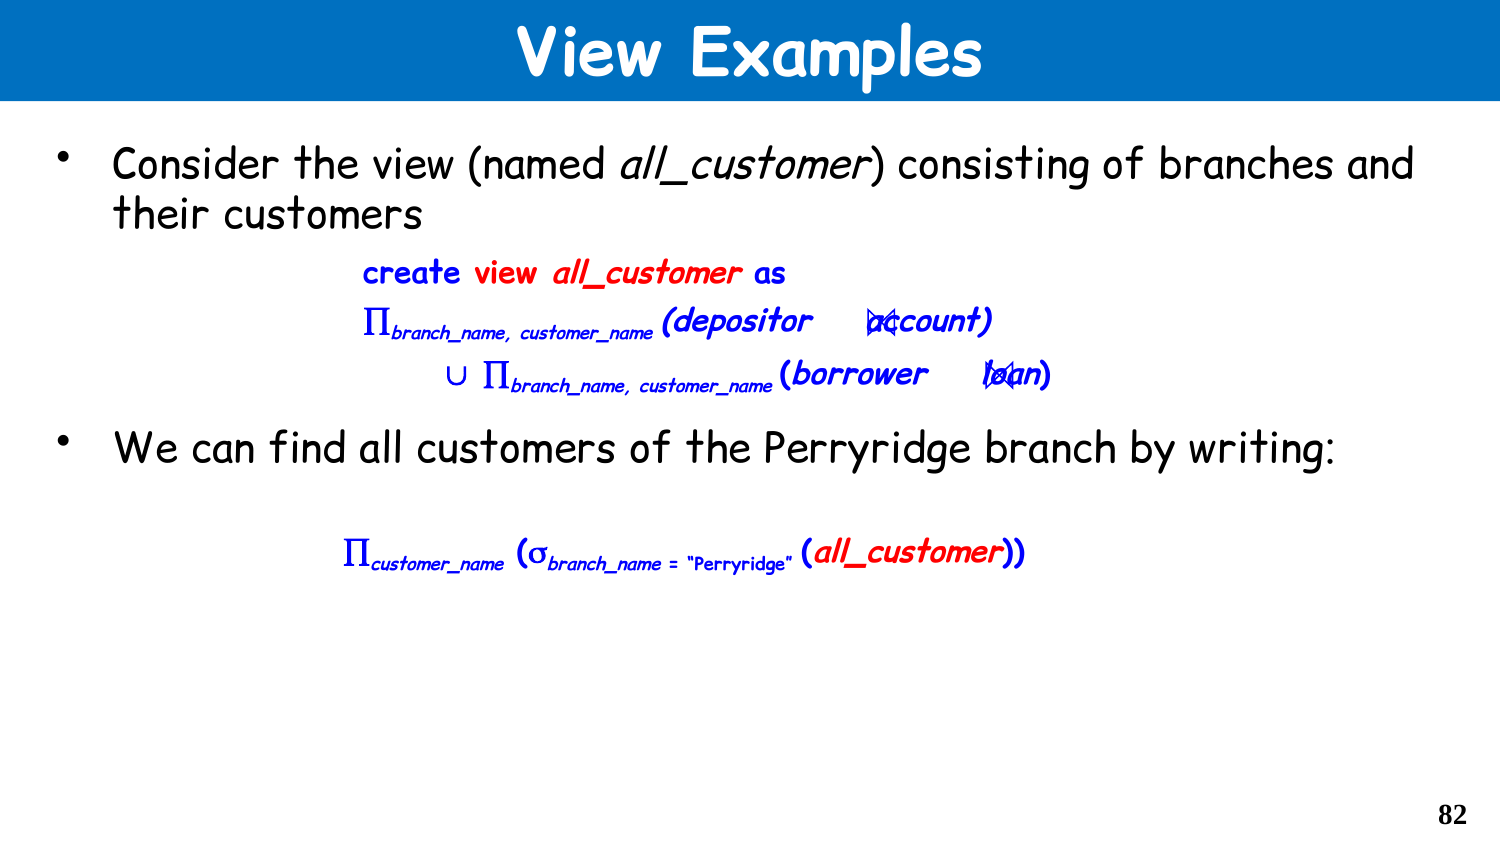

# View Examples
Consider the view (named all_customer) consisting of branches and their customers

We can find all customers of the Perryridge branch by writing:

create view all_customer as
∏branch_name, customer_name (depositor    account)
      ∪ ∏branch_name, customer_name (borrower    loan)

  ∏customer_name (σbranch_name = “Perryridge” (all_customer))